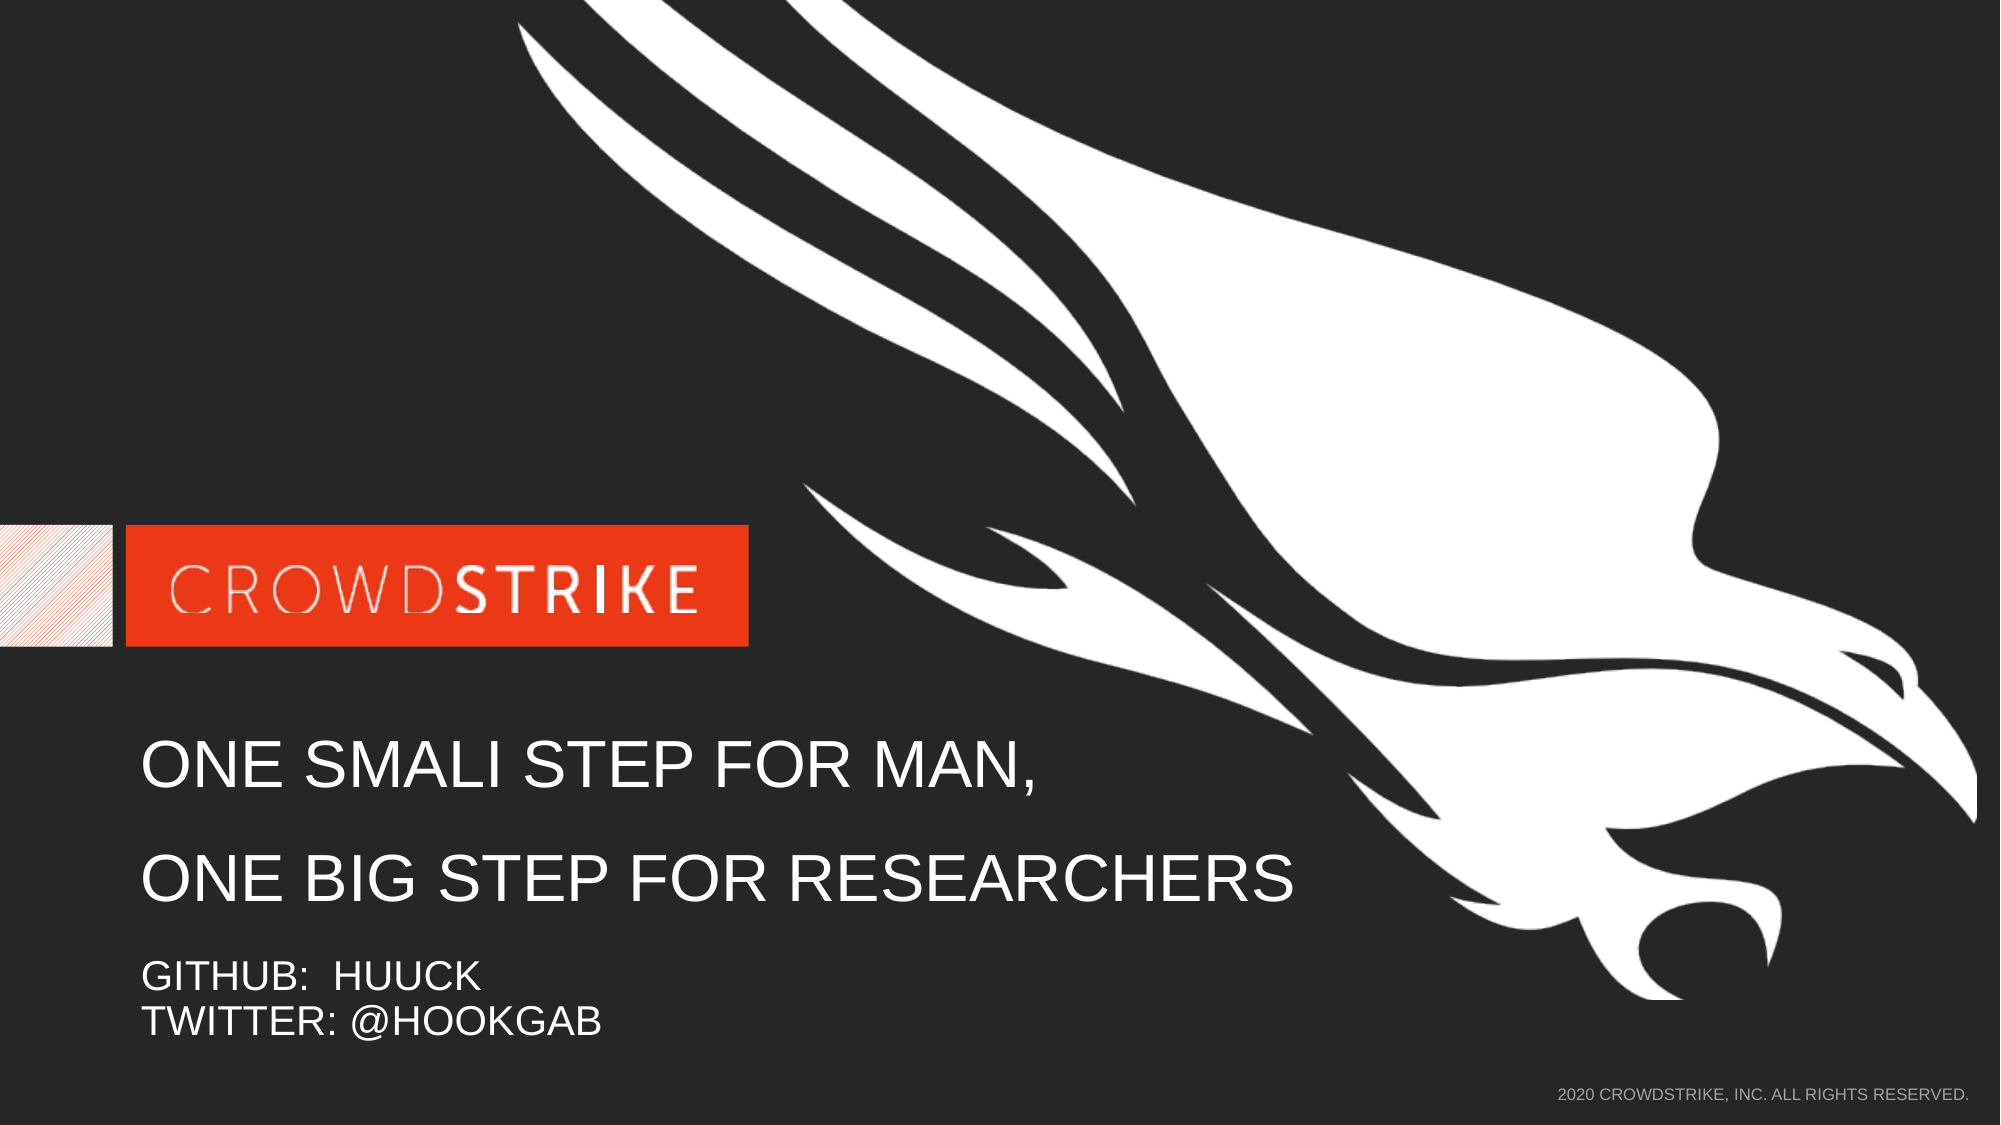

One Smali Step for Man,
One Big step for researchers
github:  huuck
twitter: @hookgab